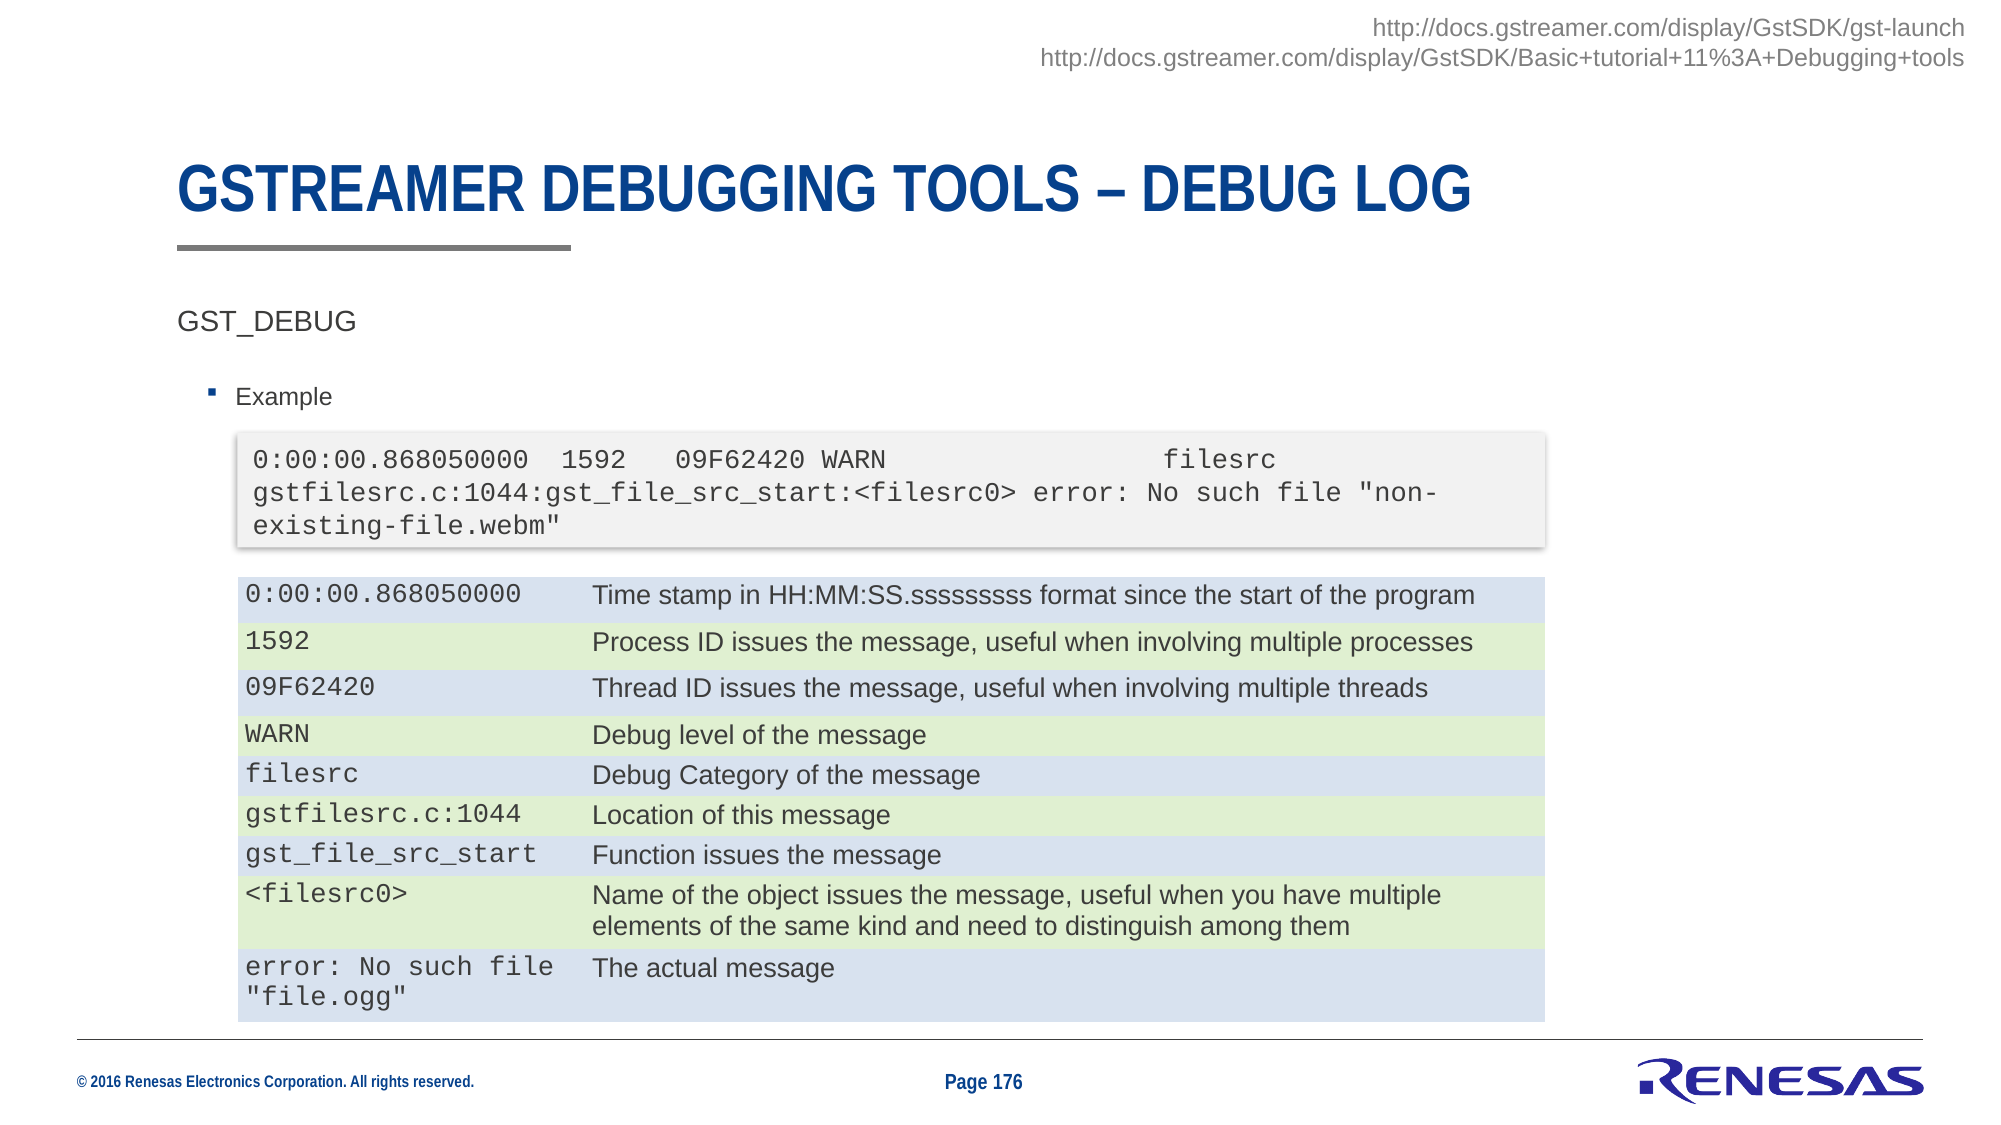

http://docs.gstreamer.com/display/GstSDK/gst-launch
http://docs.gstreamer.com/display/GstSDK/Basic+tutorial+11%3A+Debugging+tools
# GStreamer Debugging tools – debug log
GST_DEBUG
Example
0:00:00.868050000  1592   09F62420 WARN                 filesrc gstfilesrc.c:1044:gst_file_src_start:<filesrc0> error: No such file "non-existing-file.webm"
| 0:00:00.868050000 | Time stamp in HH:MM:SS.sssssssss format since the start of the program |
| --- | --- |
| 1592 | Process ID issues the message, useful when involving multiple processes |
| 09F62420 | Thread ID issues the message, useful when involving multiple threads |
| WARN | Debug level of the message |
| filesrc | Debug Category of the message |
| gstfilesrc.c:1044 | Location of this message |
| gst\_file\_src\_start | Function issues the message |
| <filesrc0> | Name of the object issues the message, useful when you have multiple elements of the same kind and need to distinguish among them |
| error: No such file "file.ogg" | The actual message |
Page 176